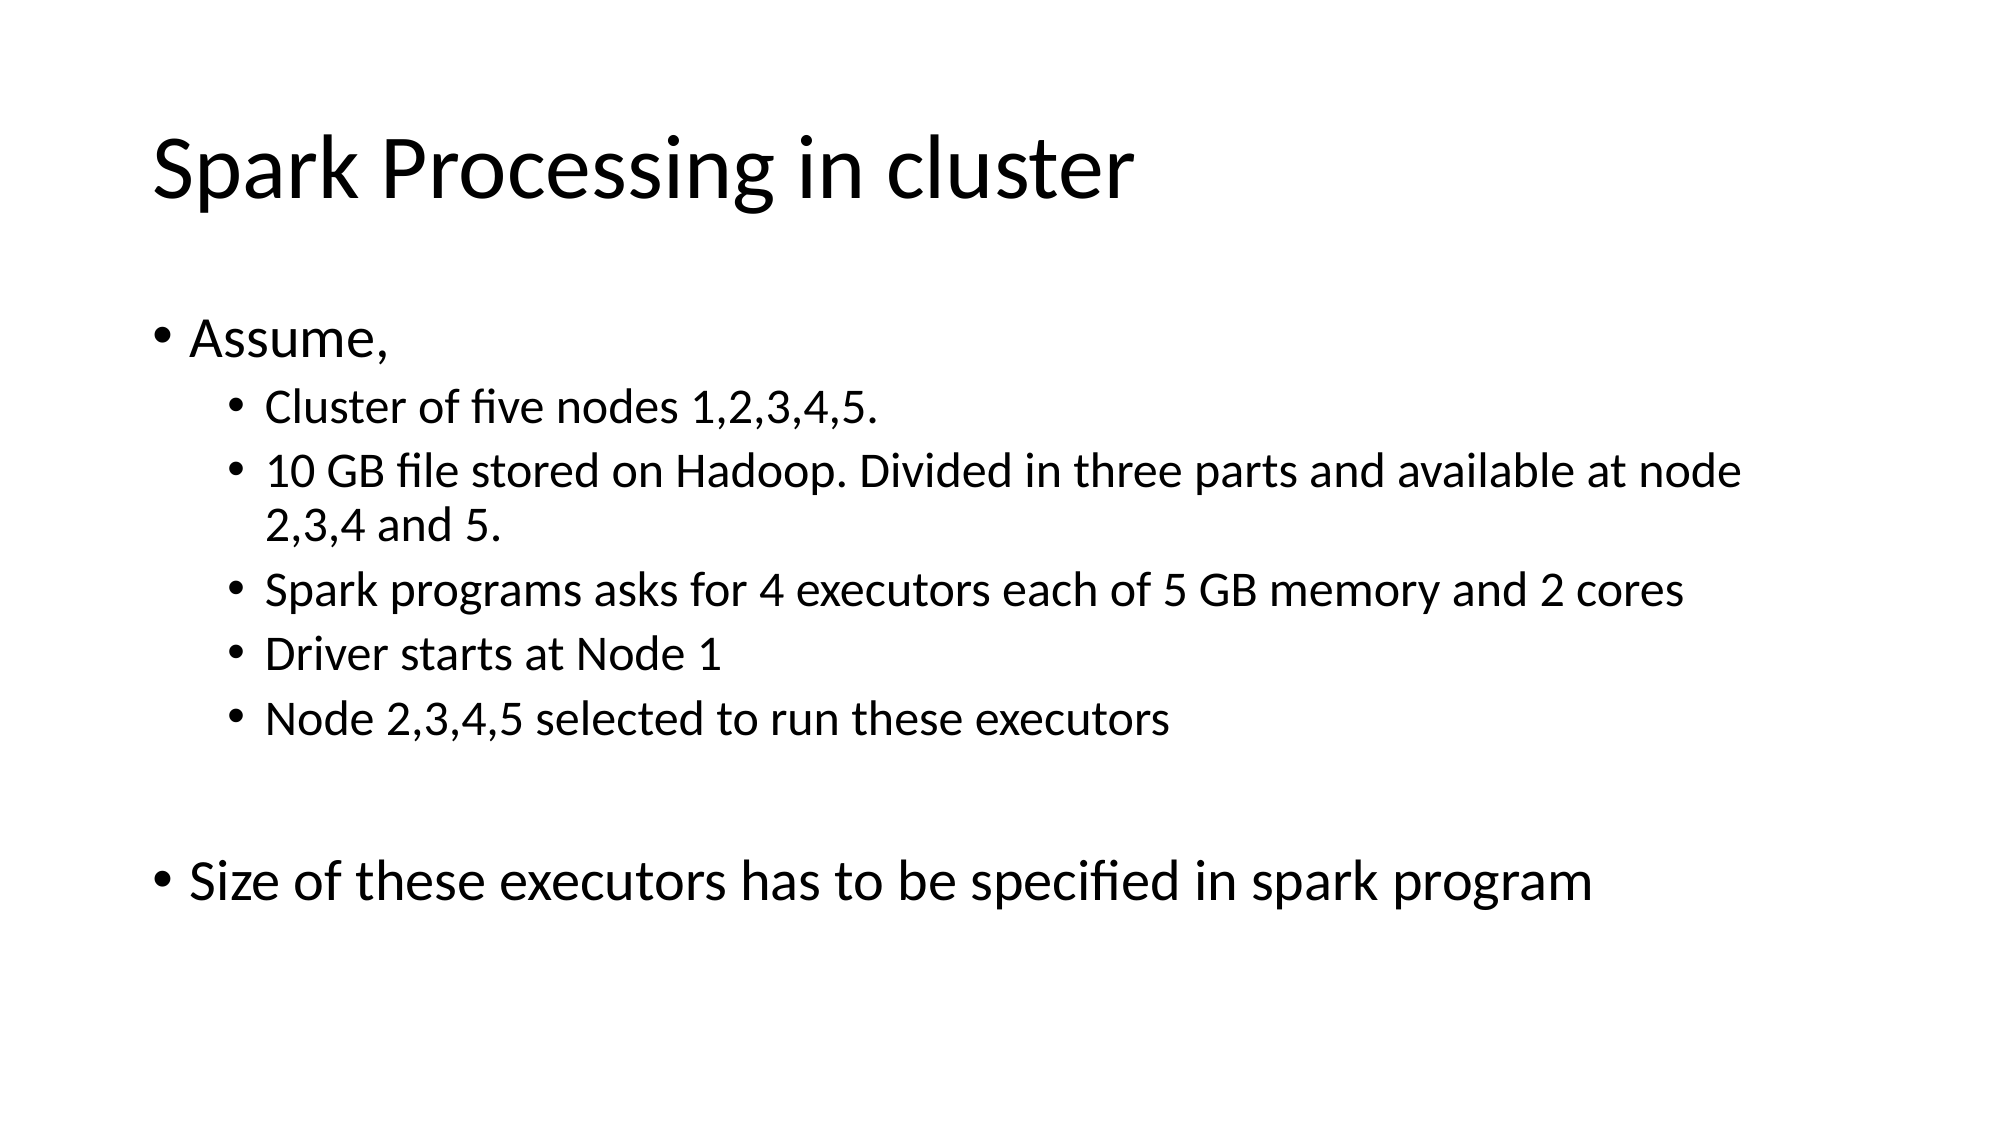

# Spark Processing in cluster
Assume,
Cluster of five nodes 1,2,3,4,5.
10 GB file stored on Hadoop. Divided in three parts and available at node 2,3,4 and 5.
Spark programs asks for 4 executors each of 5 GB memory and 2 cores
Driver starts at Node 1
Node 2,3,4,5 selected to run these executors

Size of these executors has to be specified in spark program